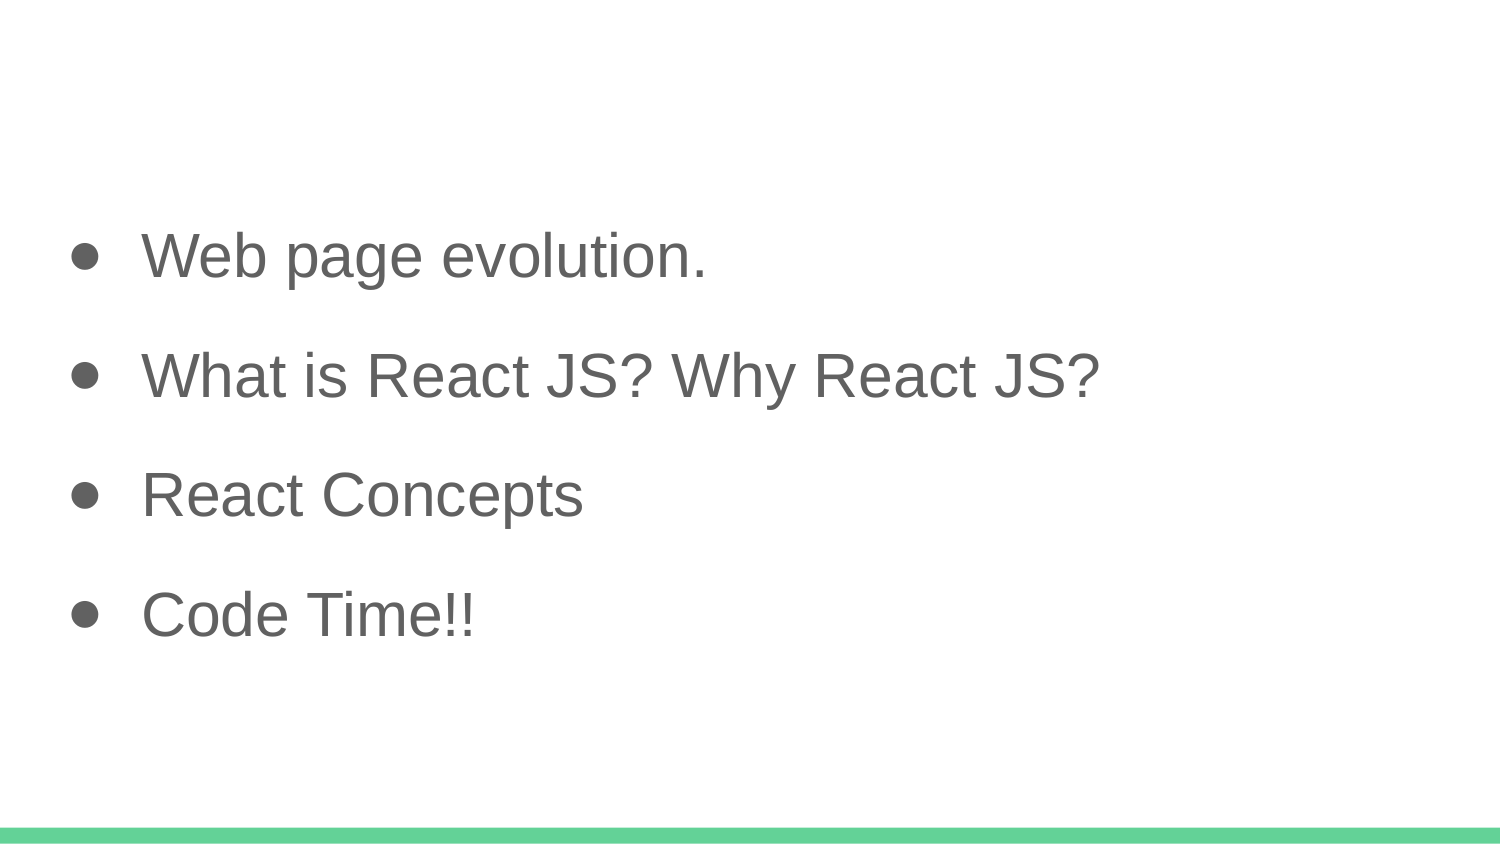

Web page evolution.
What is React JS? Why React JS?
React Concepts
Code Time!!